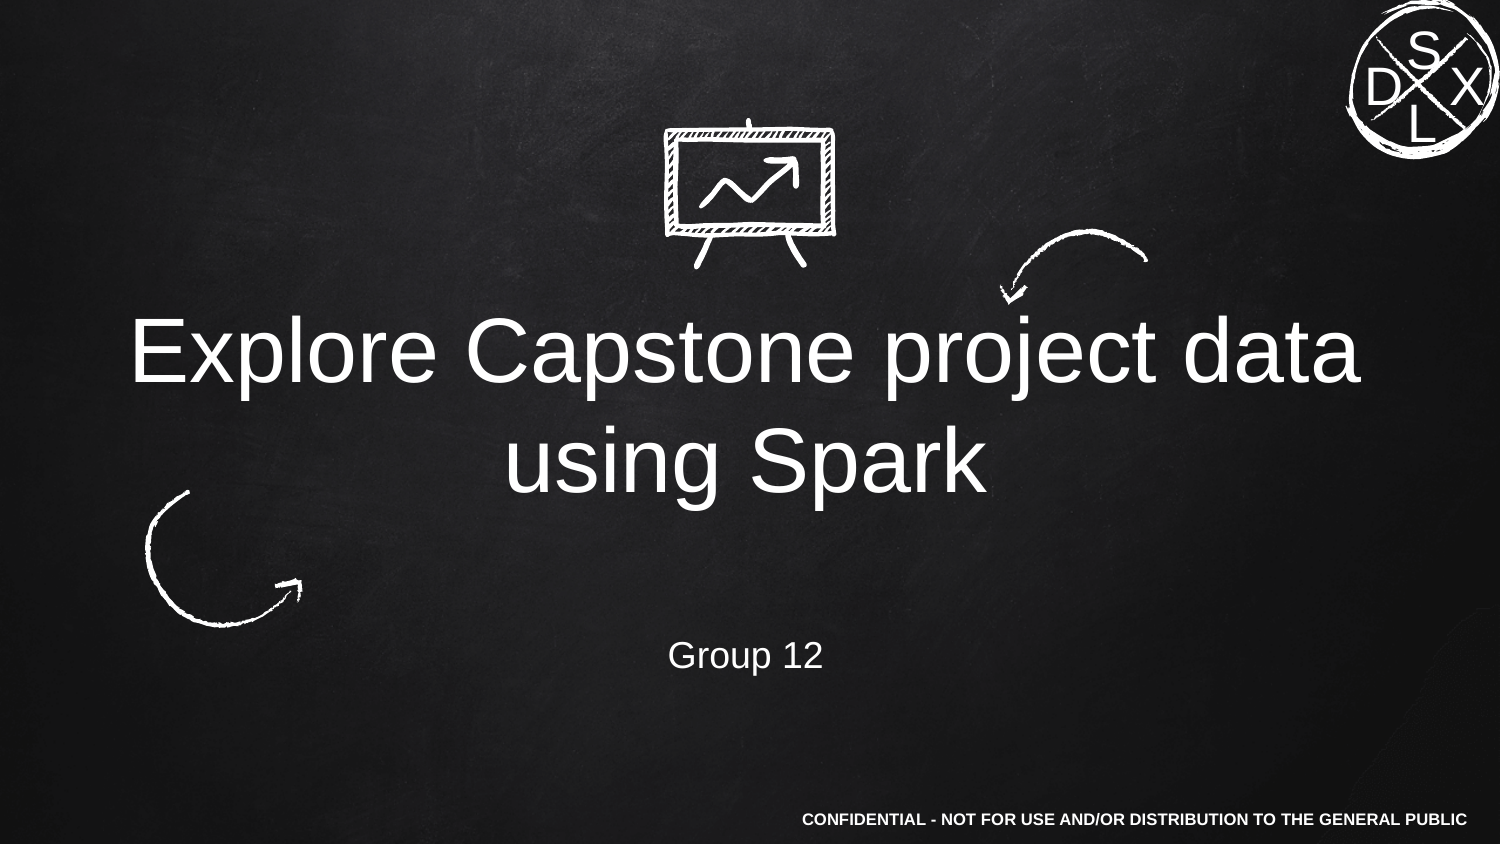

# Explore Capstone project data using Spark Group 12